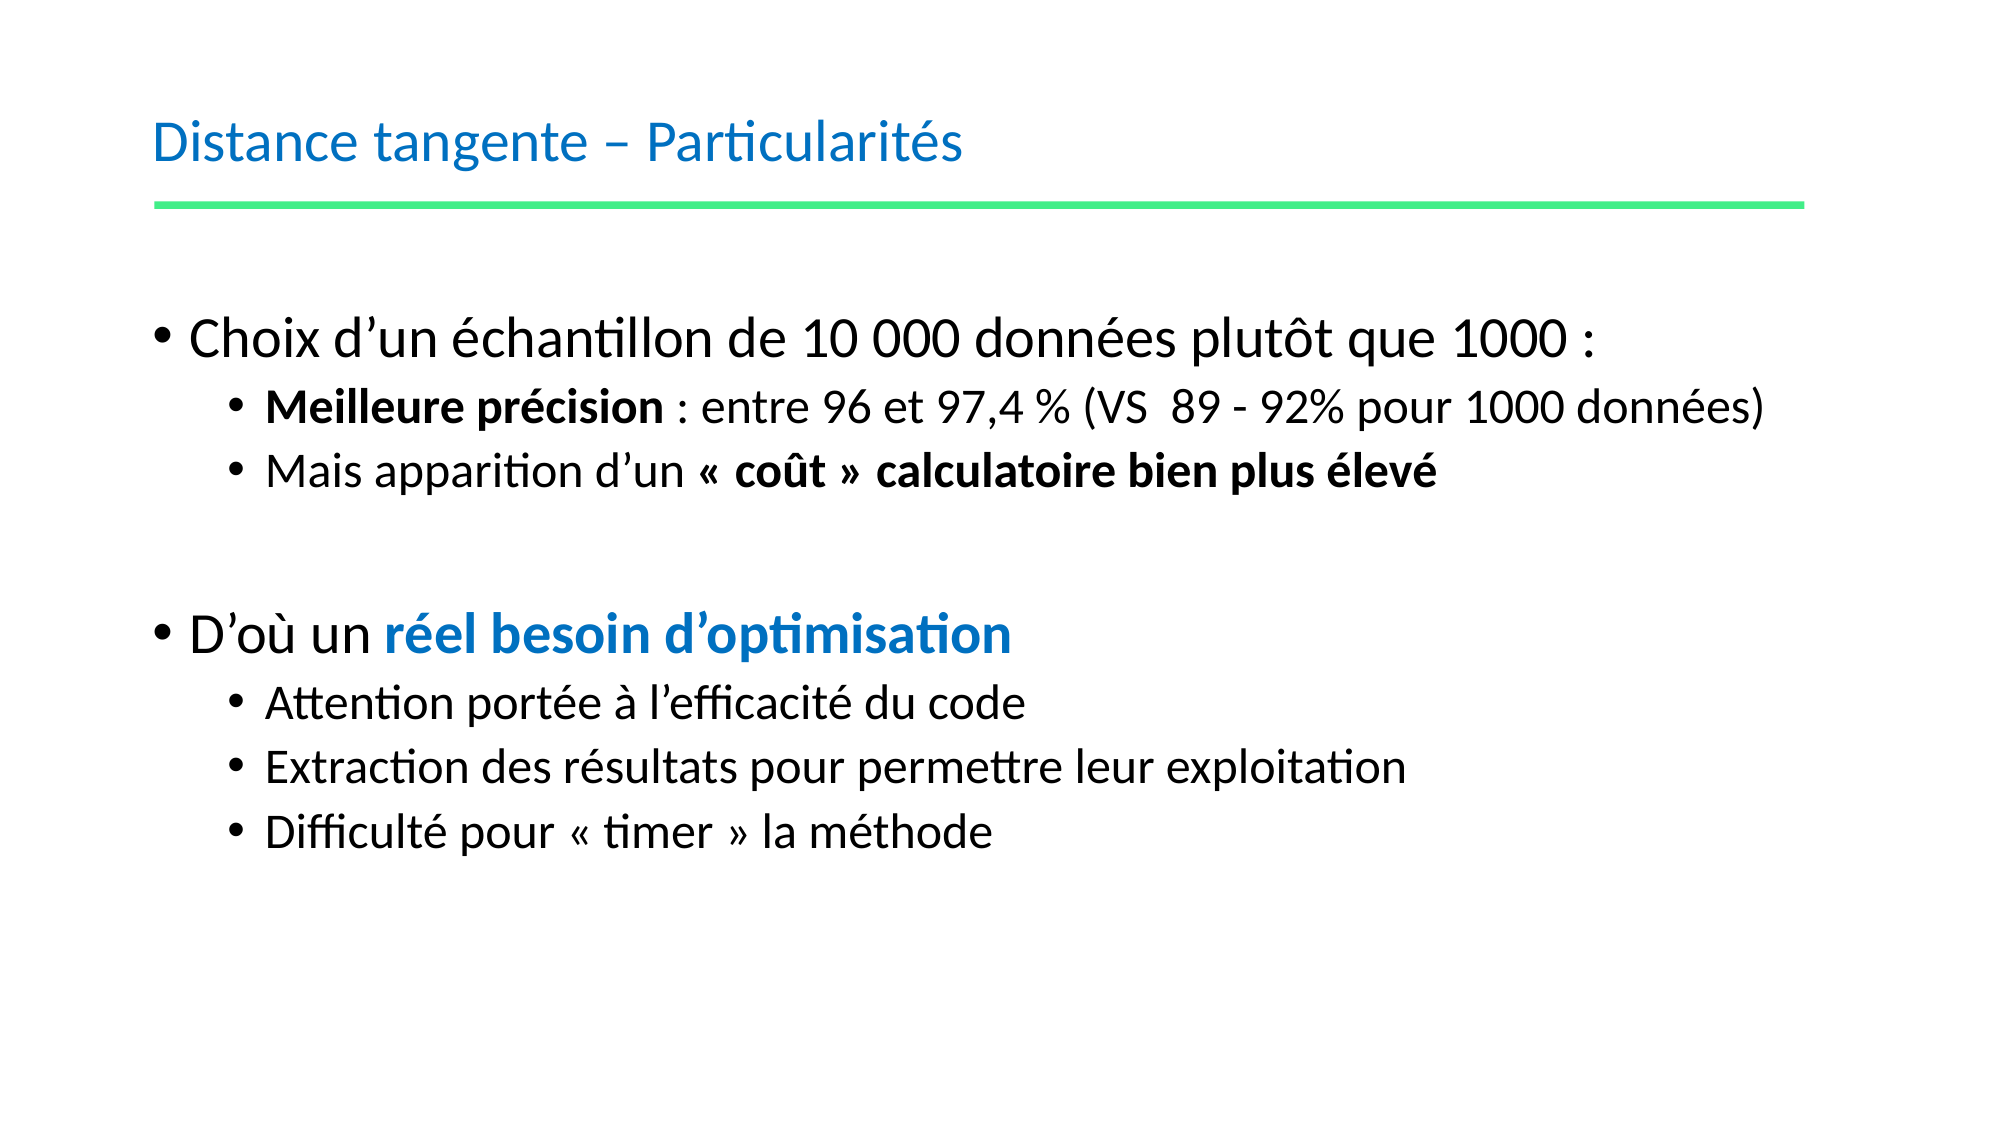

# Distance tangente – Particularités

Choix d’un échantillon de 10 000 données plutôt que 1000 :
Meilleure précision : entre 96 et 97,4 % (VS  89 - 92% pour 1000 données)
Mais apparition d’un « coût » calculatoire bien plus élevé

D’où un réel besoin d’optimisation
Attention portée à l’efficacité du code
Extraction des résultats pour permettre leur exploitation
Difficulté pour « timer » la méthode